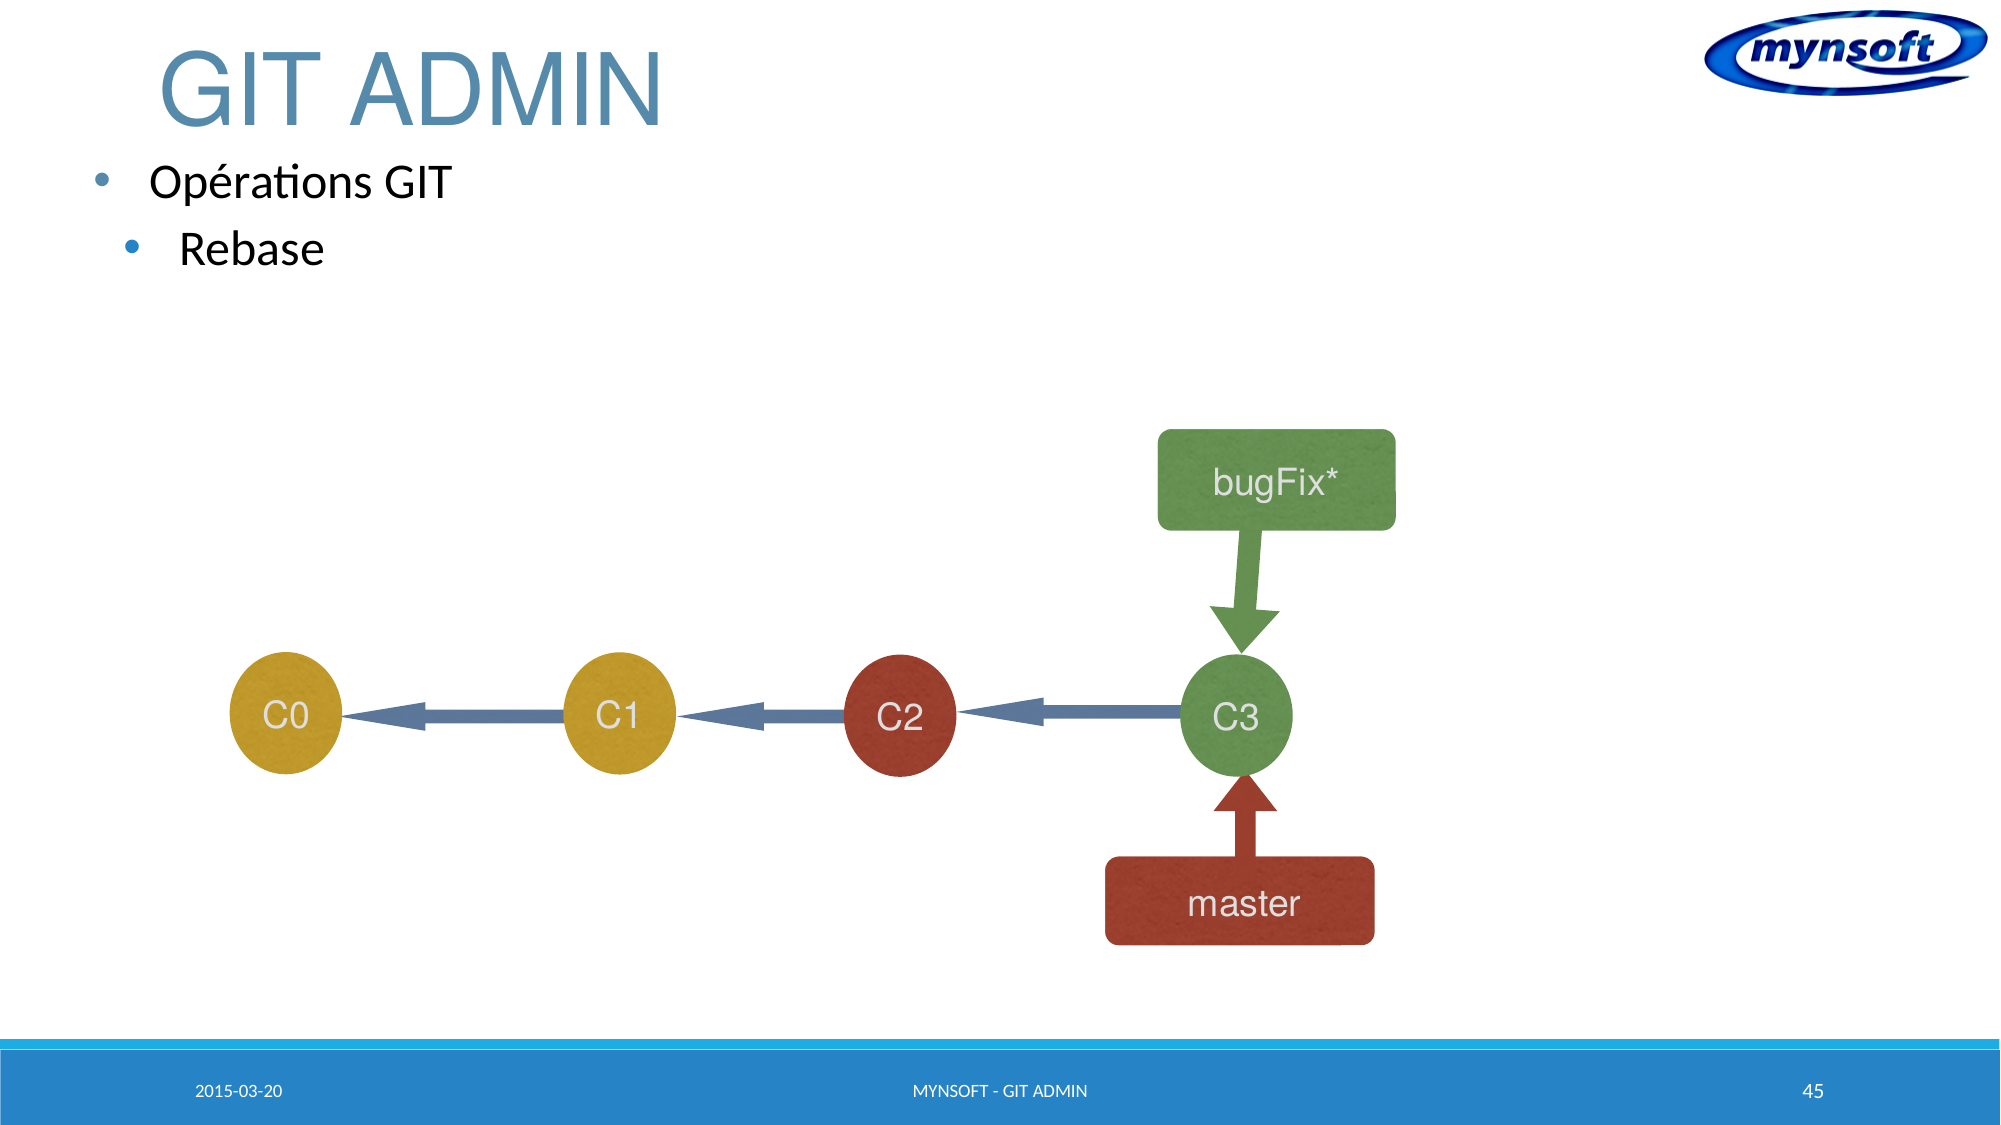

# GIT ADMIN
Opérations GIT
Rebase

bugFix*

C0

C1

C3

C2

master
2015-03-20
MYNSOFT - GIT ADMIN
45